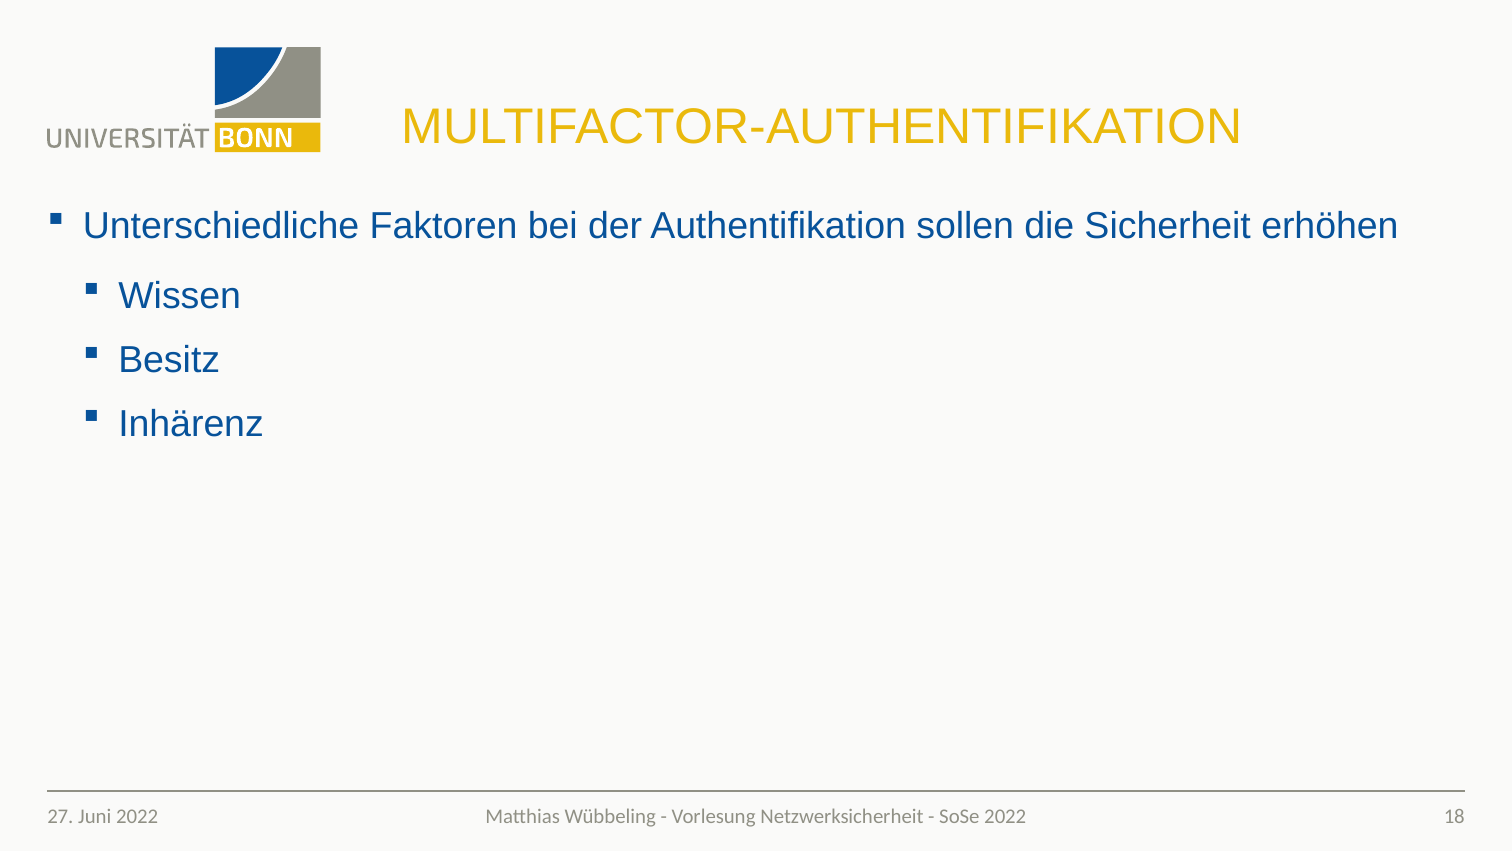

# Multifactor-Authentifikation
Unterschiedliche Faktoren bei der Authentifikation sollen die Sicherheit erhöhen
Wissen
Besitz
Inhärenz
27. Juni 2022
18
Matthias Wübbeling - Vorlesung Netzwerksicherheit - SoSe 2022